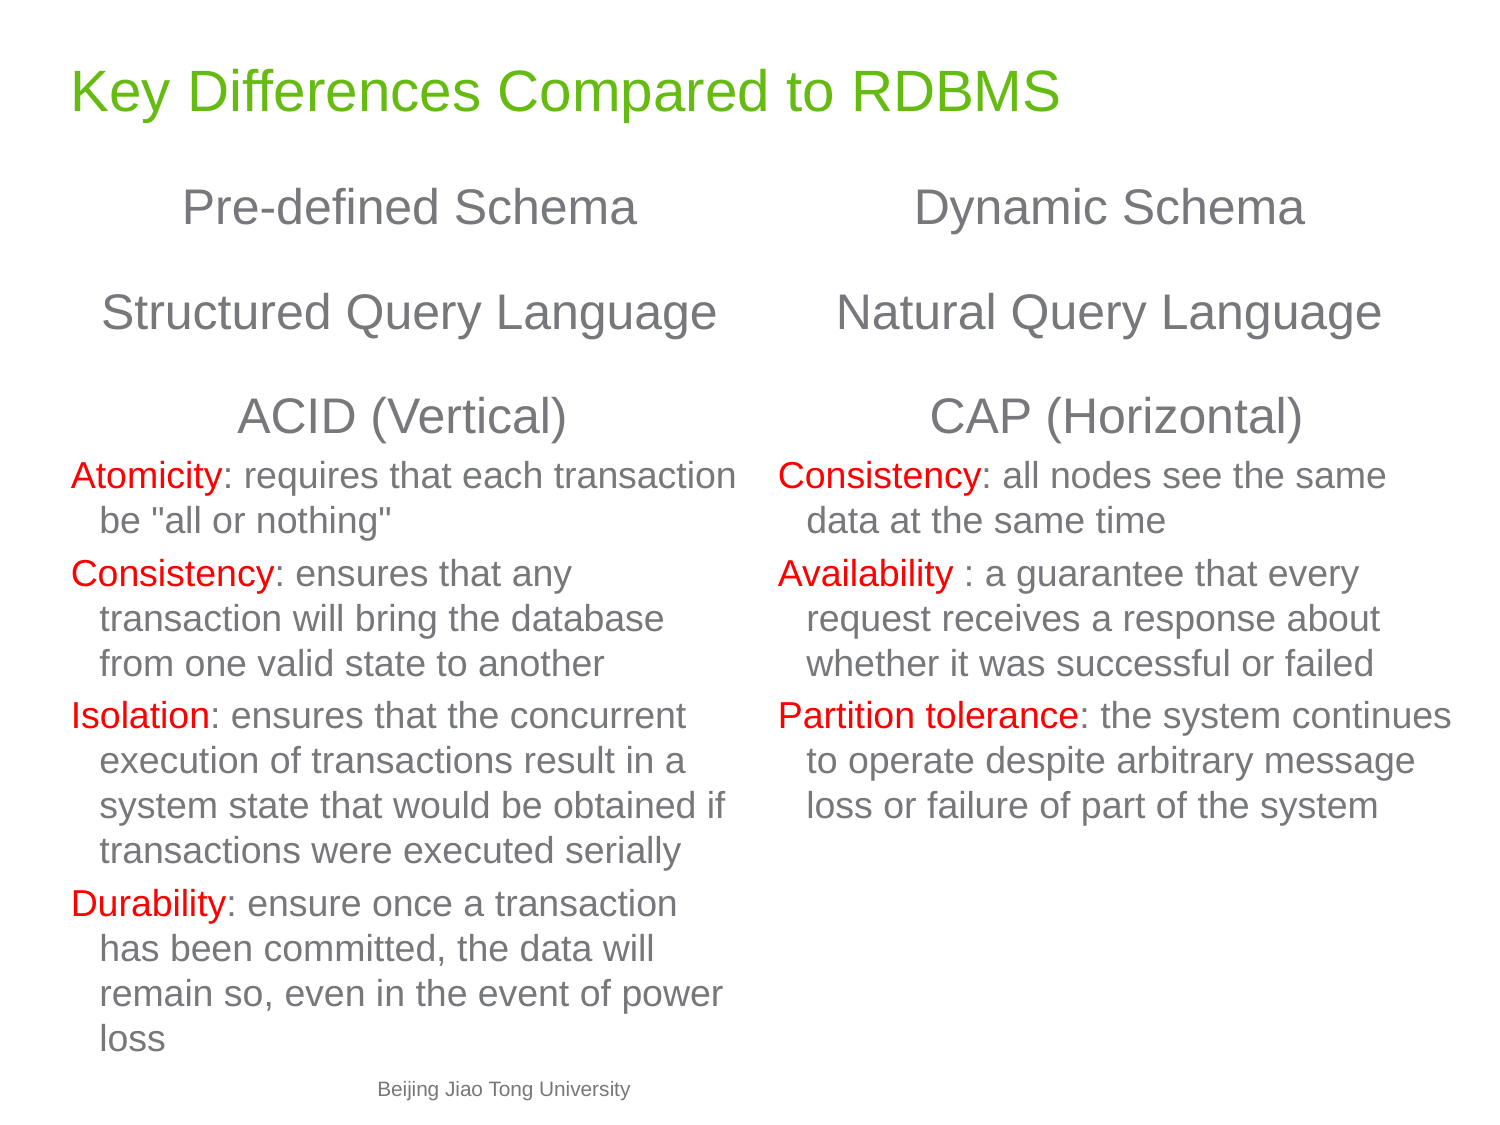

# Key Differences Compared to RDBMS
Pre-defined Schema

Structured Query Language

ACID (Vertical)
Atomicity: requires that each transaction be "all or nothing"
Consistency: ensures that any transaction will bring the database from one valid state to another
Isolation: ensures that the concurrent execution of transactions result in a system state that would be obtained if transactions were executed serially
Durability: ensure once a transaction has been committed, the data will remain so, even in the event of power loss
Dynamic Schema

Natural Query Language

CAP (Horizontal)
Consistency: all nodes see the same data at the same time
Availability : a guarantee that every request receives a response about whether it was successful or failed
Partition tolerance: the system continues to operate despite arbitrary message loss or failure of part of the system
Beijing Jiao Tong University